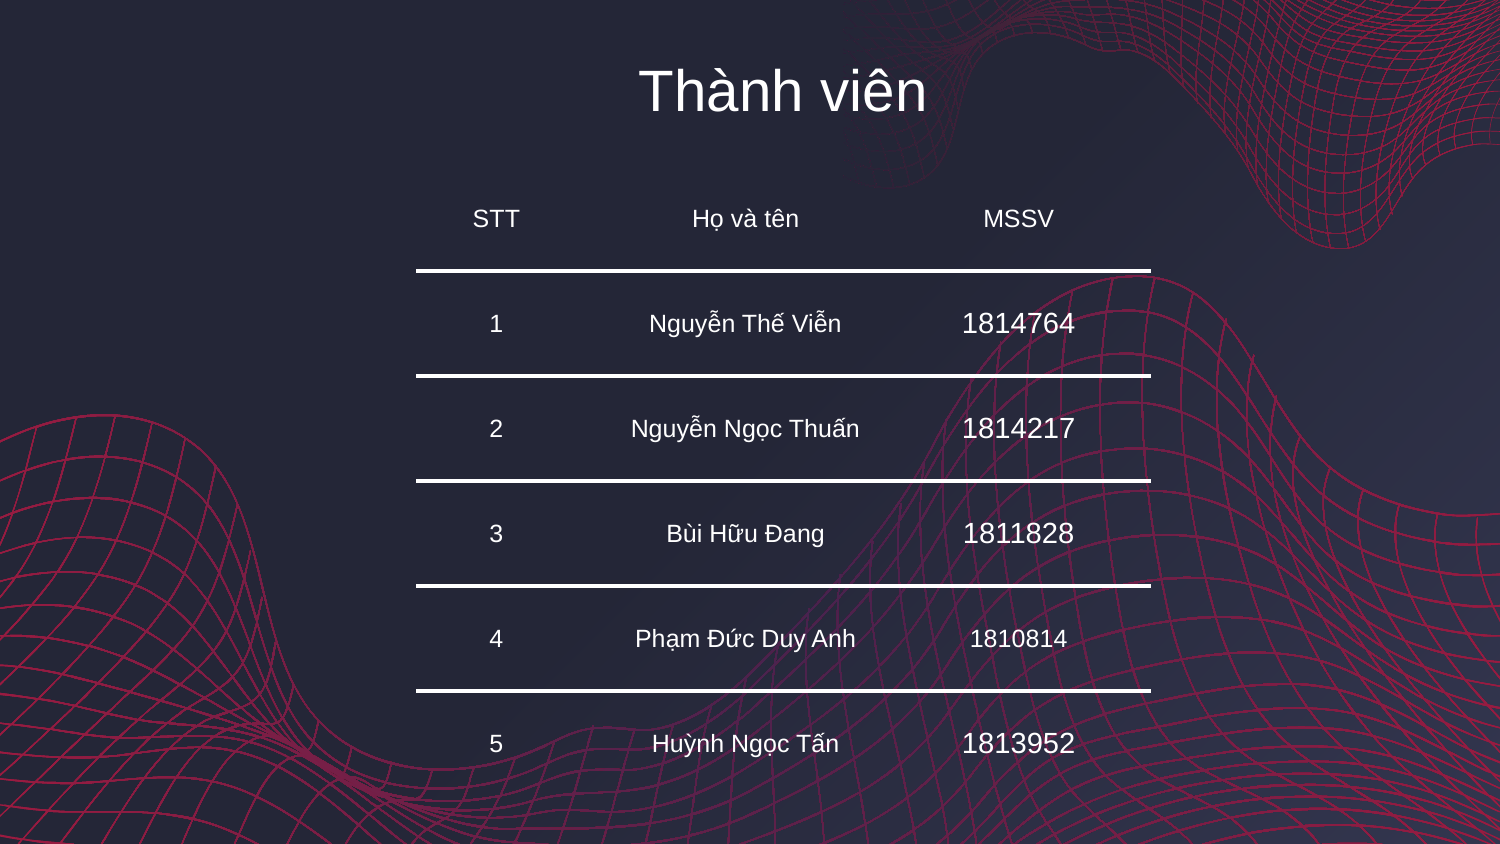

Thành viên
| STT | Họ và tên | MSSV |  |
| --- | --- | --- | --- |
| 1 | Nguyễn Thế Viễn | 1814764 |  |
| 2 | Nguyễn Ngọc Thuấn | 1814217 |  |
| 3 | Bùi Hữu Đang | 1811828 |  |
| 4 | Phạm Đức Duy Anh | 1810814 |  |
| 5 | Huỳnh Ngọc Tấn | 1813952 |  |